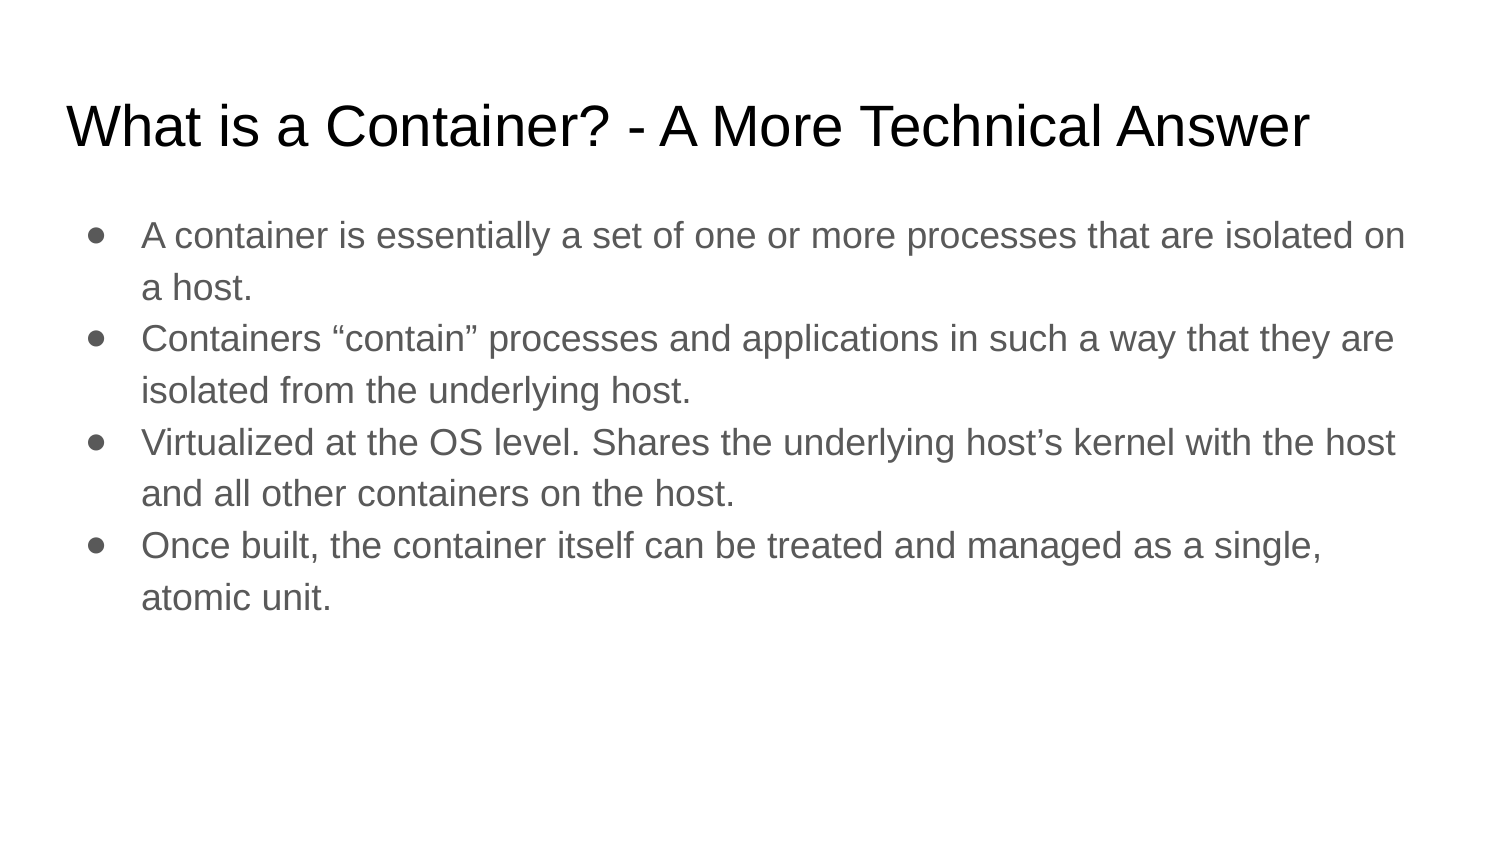

# What is a Container? - A More Technical Answer
A container is essentially a set of one or more processes that are isolated on a host.
Containers “contain” processes and applications in such a way that they are isolated from the underlying host.
Virtualized at the OS level. Shares the underlying host’s kernel with the host and all other containers on the host.
Once built, the container itself can be treated and managed as a single, atomic unit.